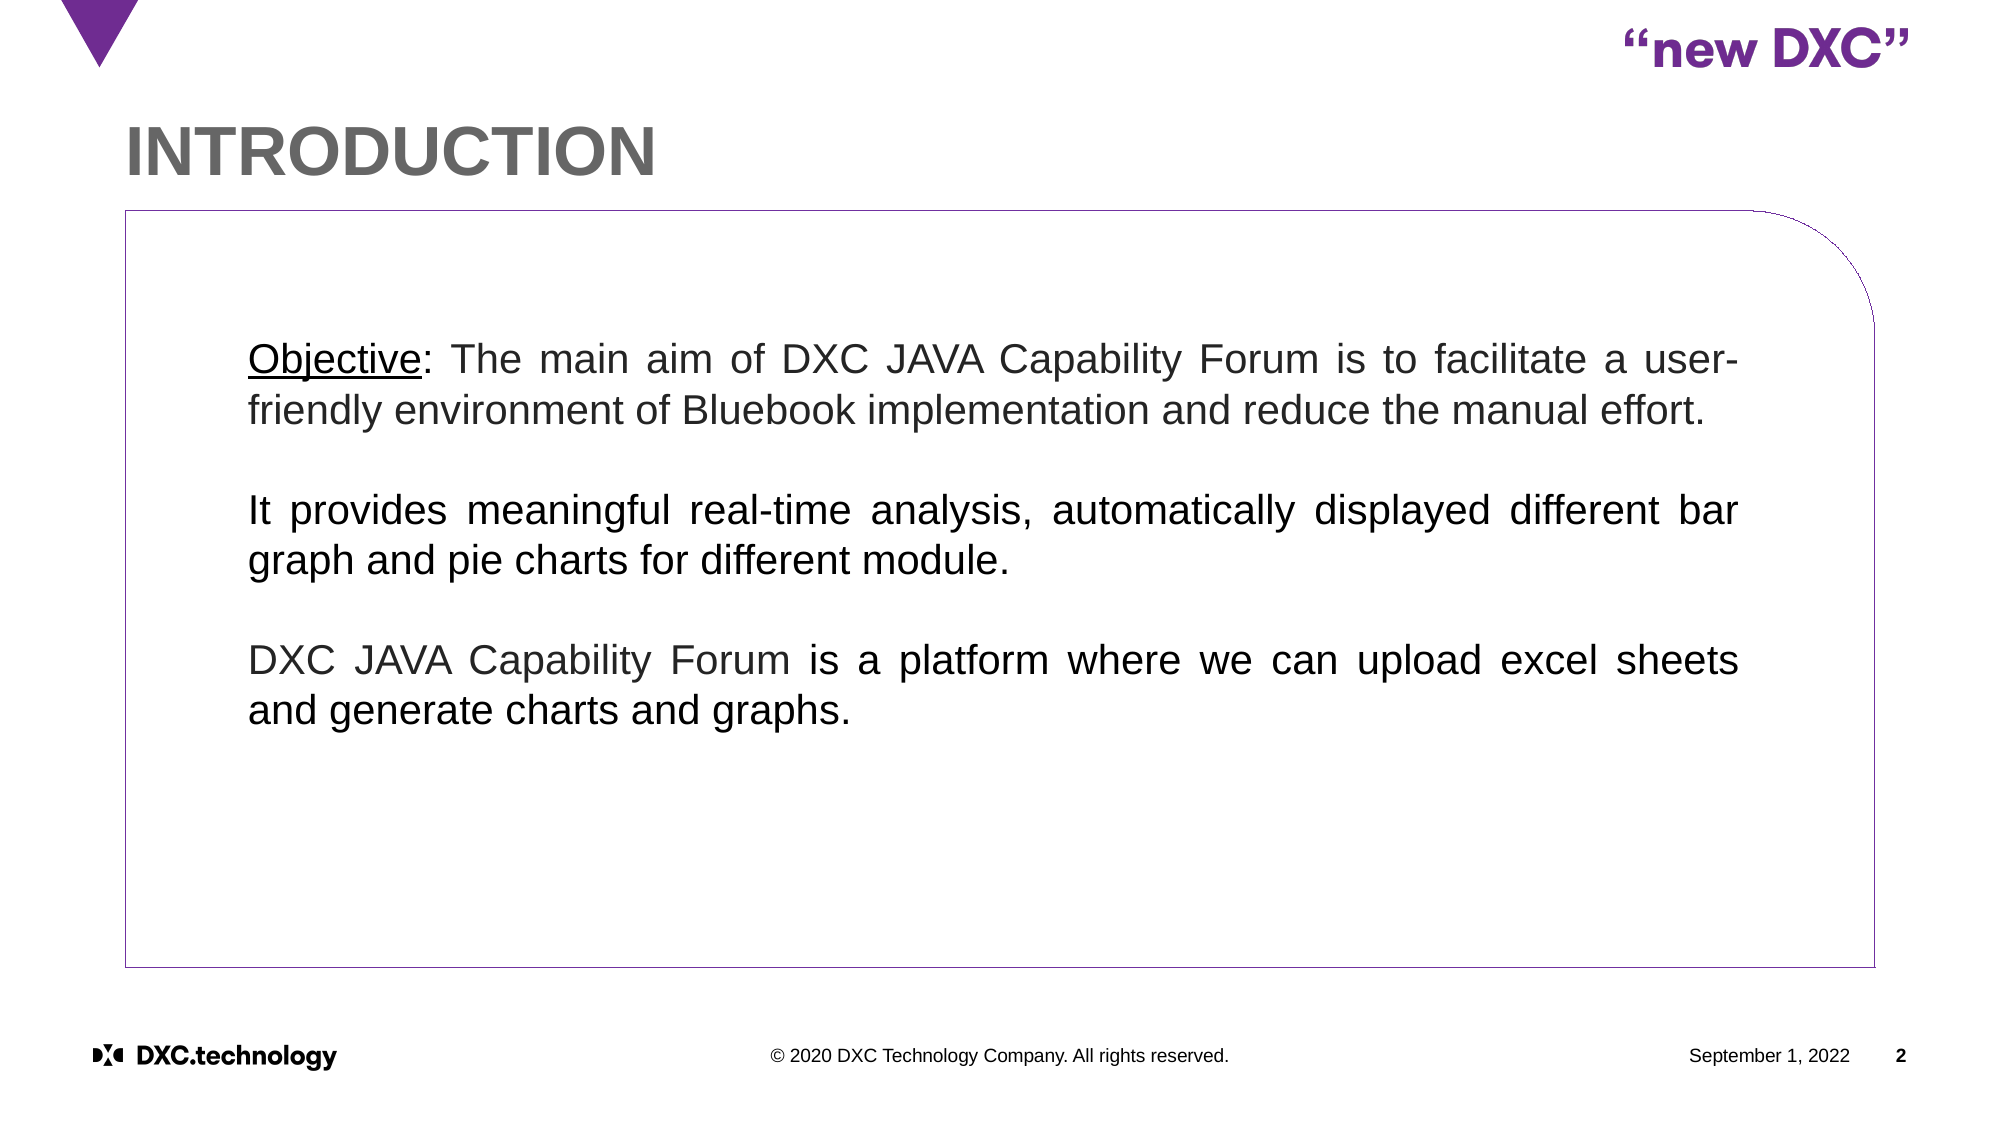

# INTRODUCTION

Objective: The main aim of DXC JAVA Capability Forum is to facilitate a user-friendly environment of Bluebook implementation and reduce the manual effort.

It provides meaningful real-time analysis, automatically displayed different bar graph and pie charts for different module.

DXC JAVA Capability Forum is a platform where we can upload excel sheets and generate charts and graphs.